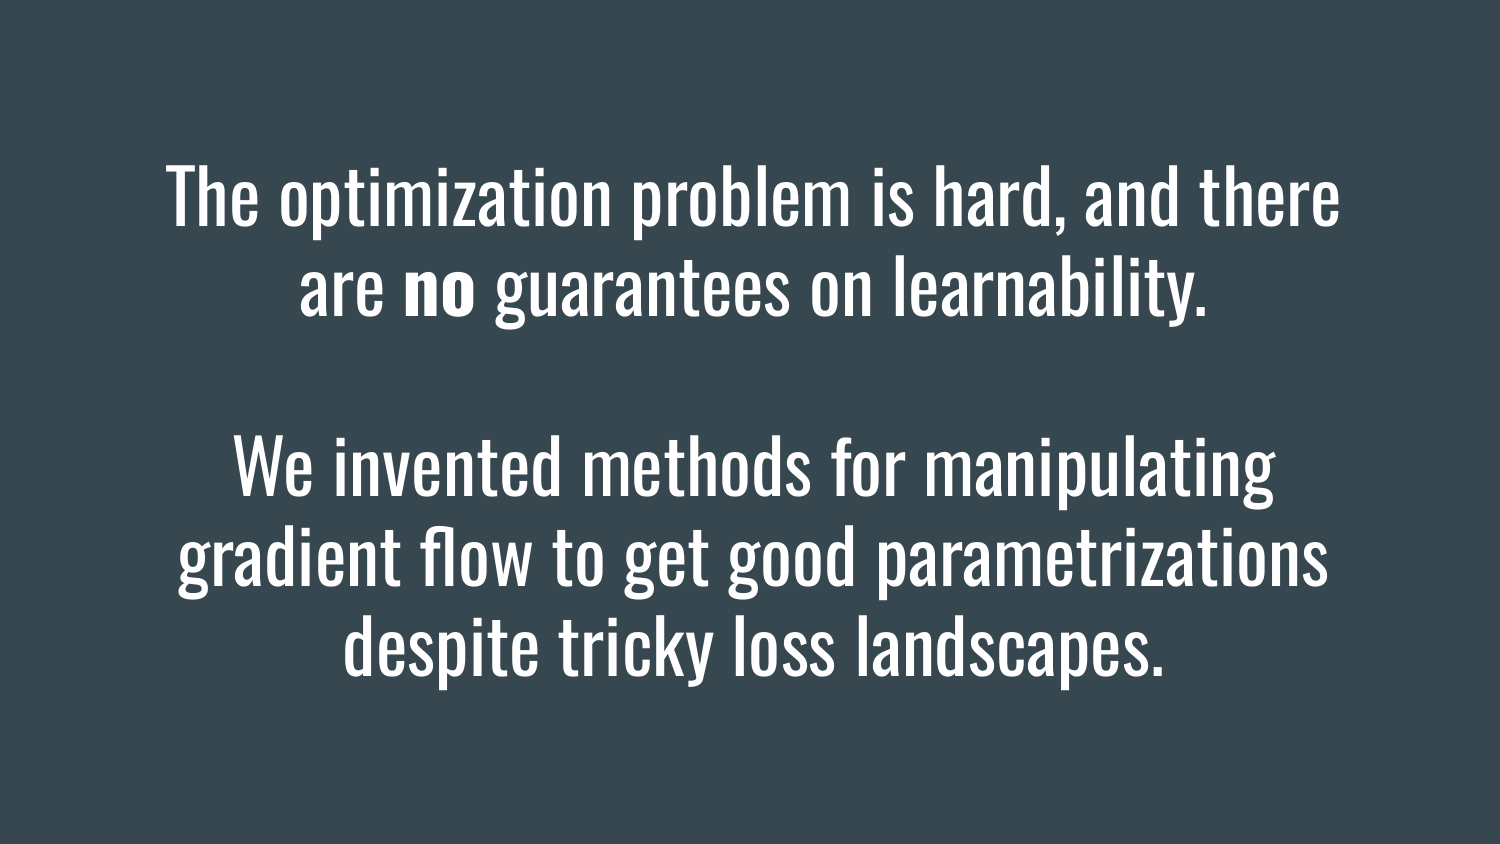

# The optimization problem is hard, and there are no guarantees on learnability.

We invented methods for manipulating gradient flow to get good parametrizations despite tricky loss landscapes.